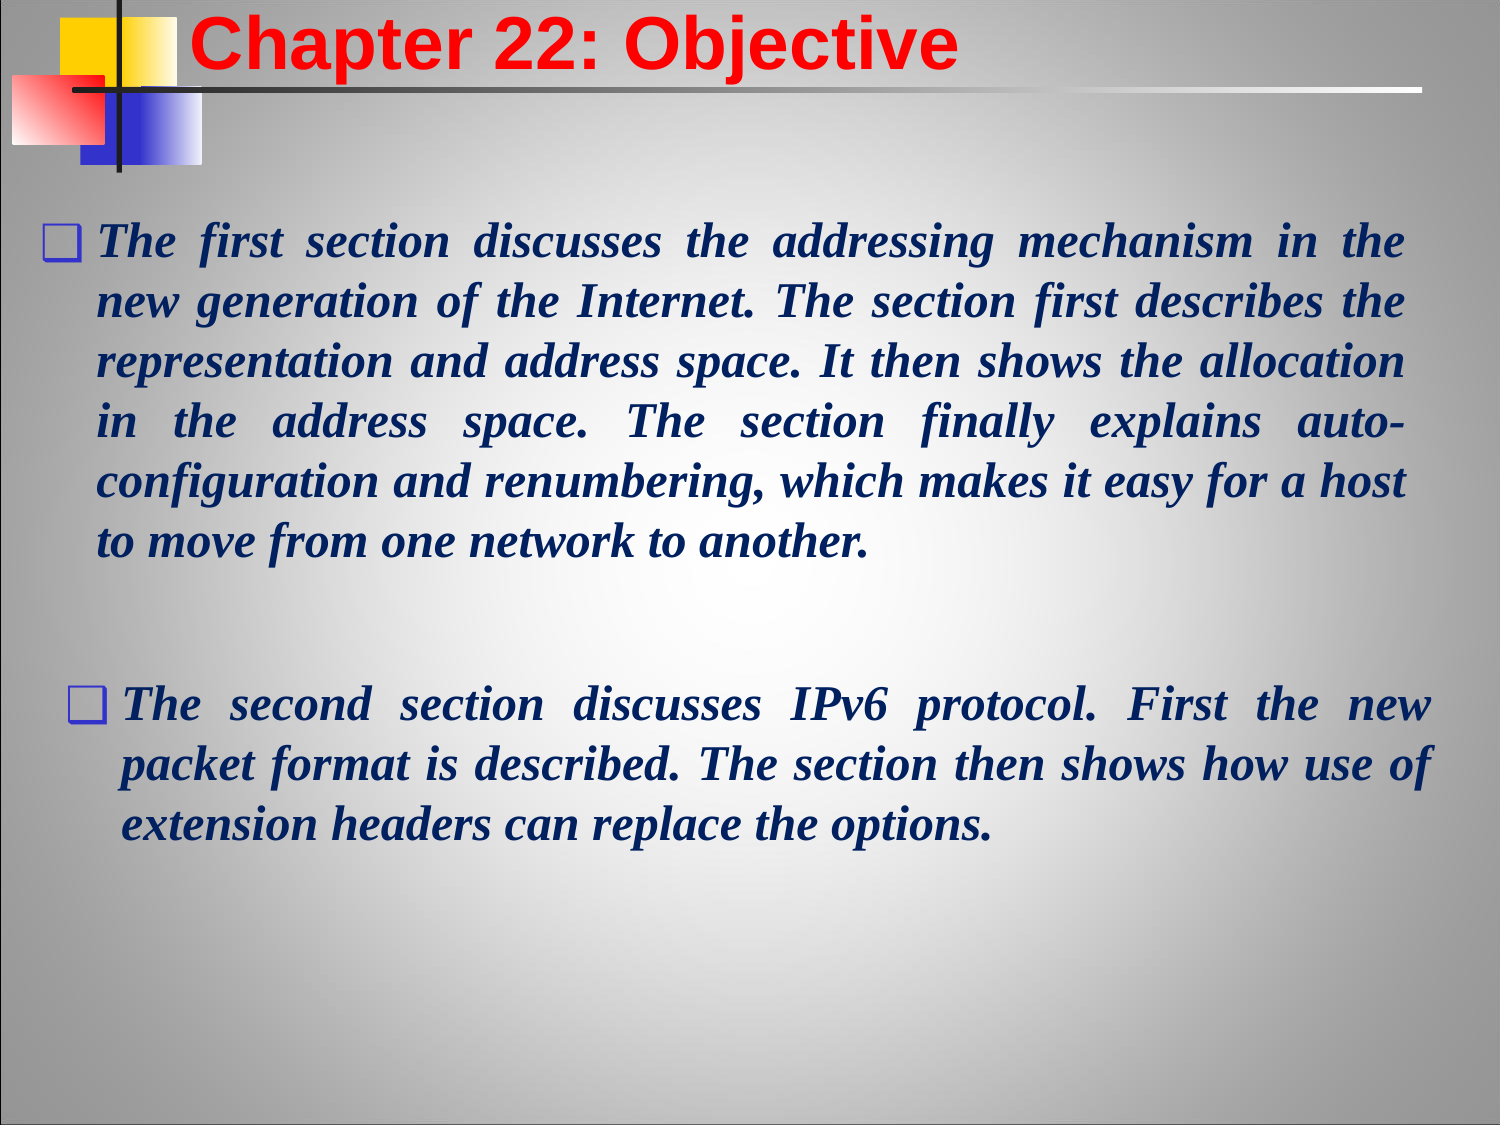

Chapter 22: Objective

The first section discusses the addressing mechanism in the new generation of the Internet. The section first describes the representation and address space. It then shows the allocation in the address space. The section finally explains auto-configuration and renumbering, which makes it easy for a host to move from one network to another.
The second section discusses IPv6 protocol. First the new packet format is described. The section then shows how use of extension headers can replace the options.